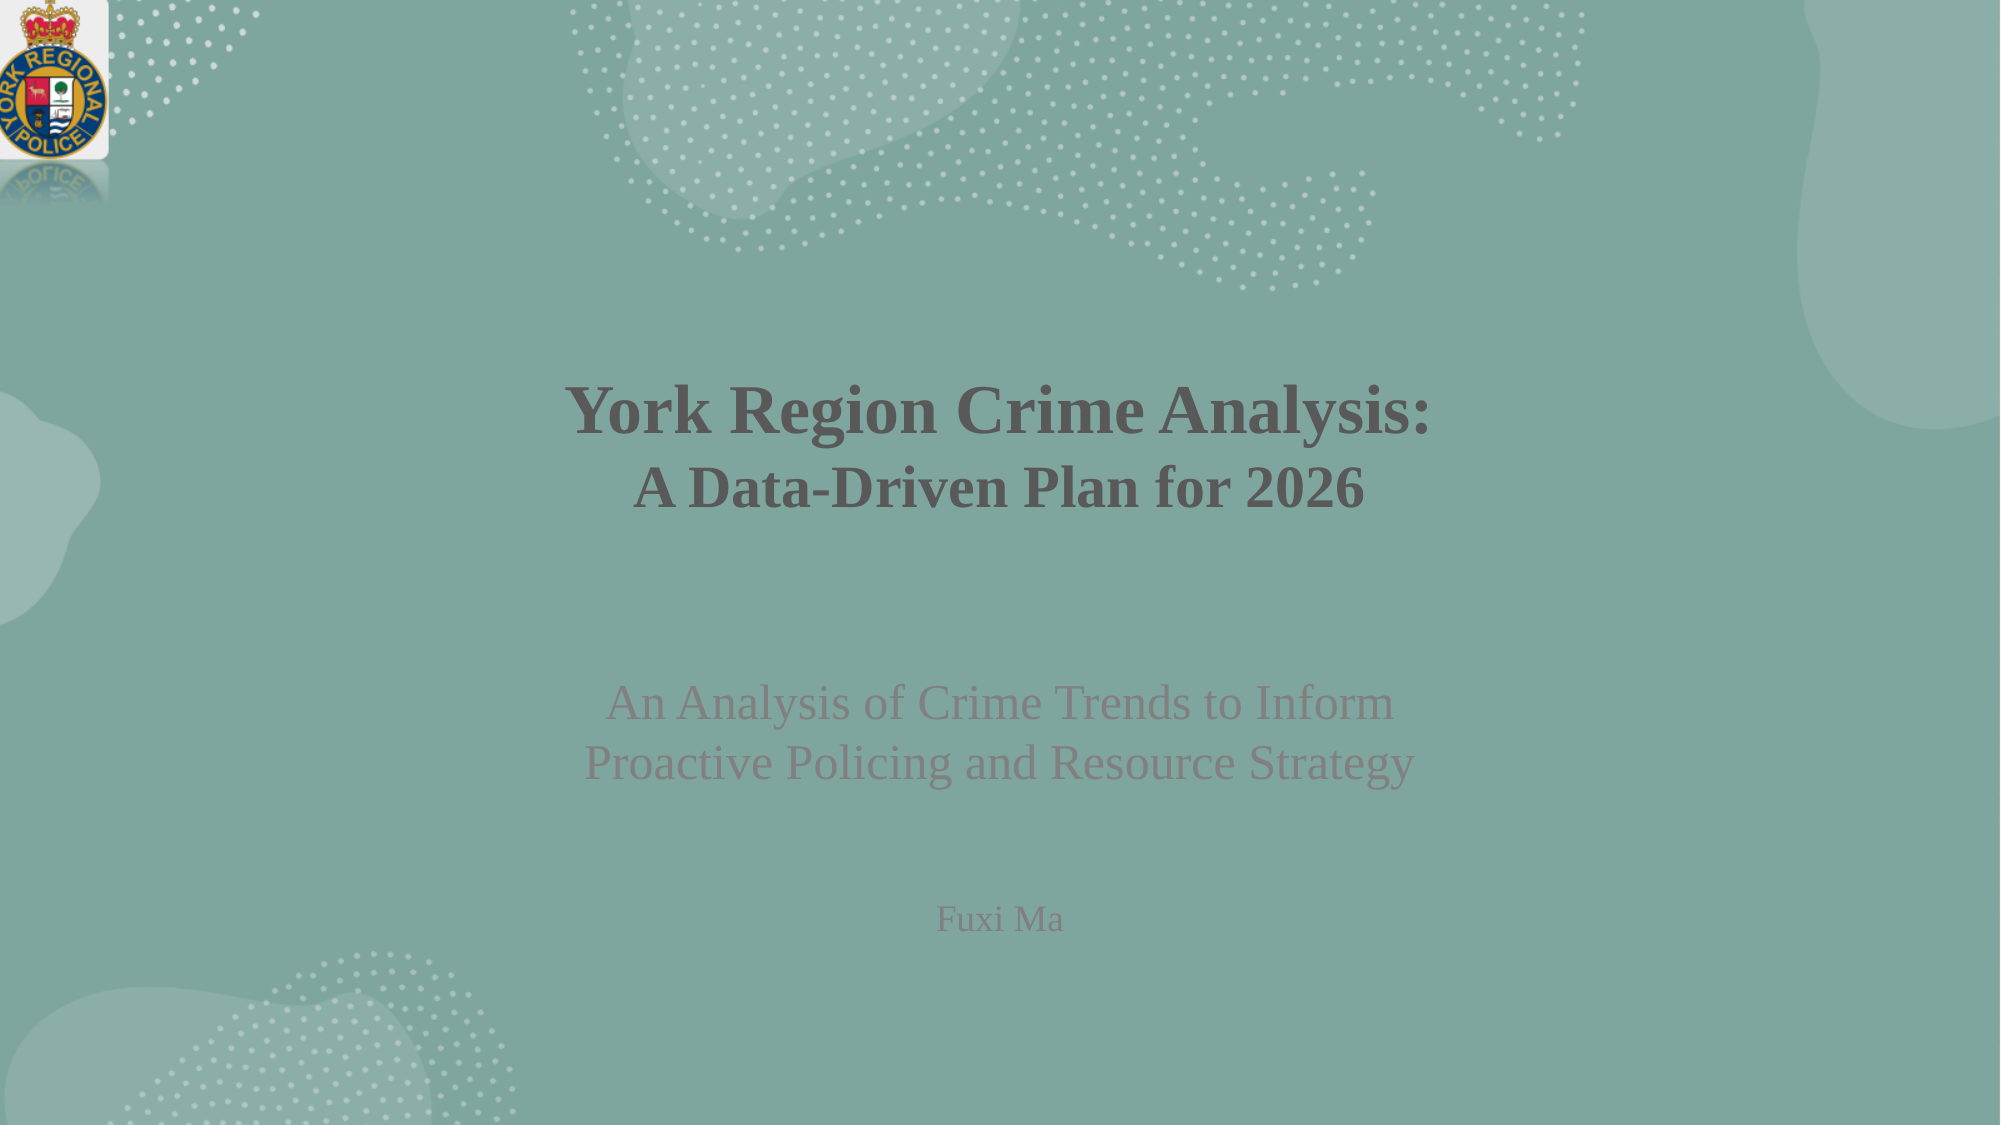

# York Region Crime Analysis: A Data-Driven Plan for 2026
An Analysis of Crime Trends to Inform Proactive Policing and Resource Strategy

Fuxi Ma